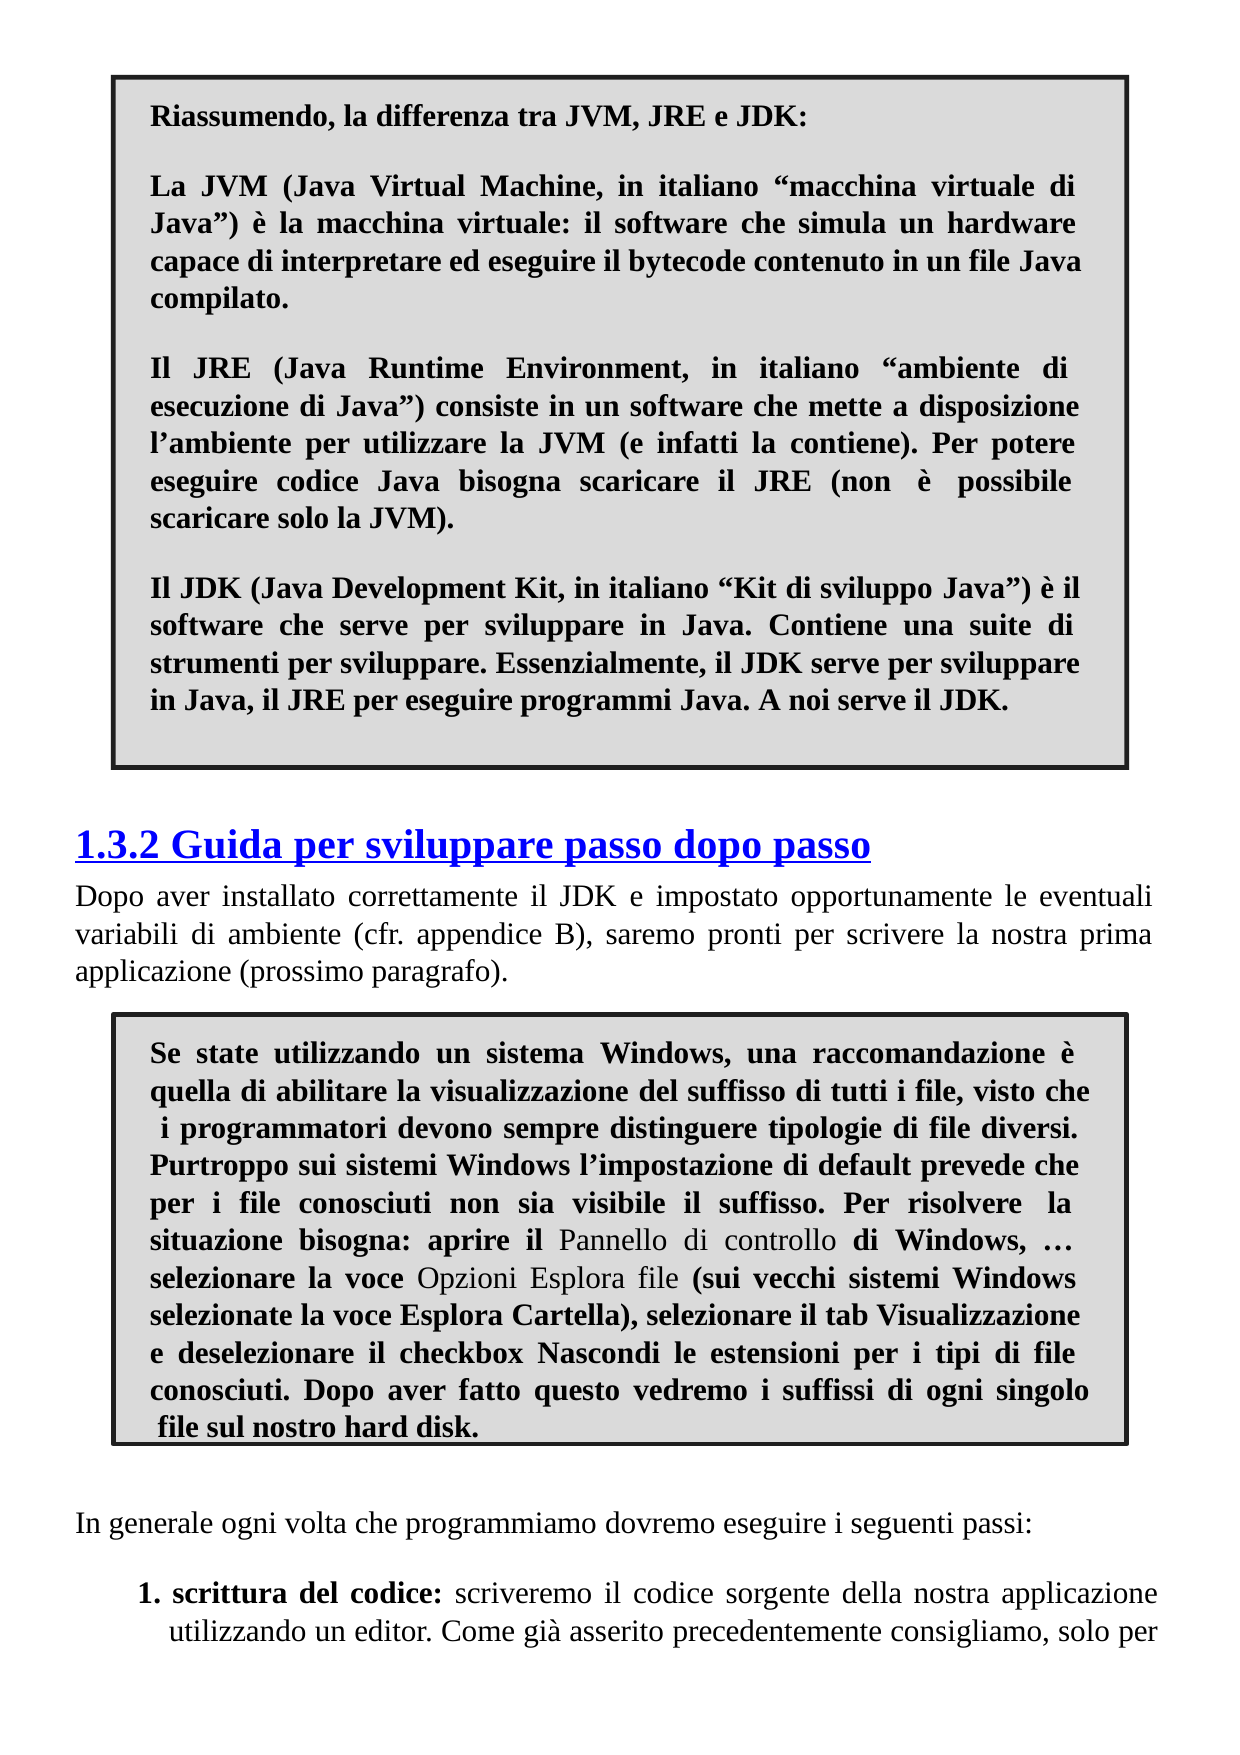

Riassumendo, la differenza tra JVM, JRE e JDK:

La JVM (Java Virtual Machine, in italiano “macchina virtuale di  Java”) è la macchina virtuale: il software che simula un hardware  capace di interpretare ed eseguire il bytecode contenuto in un file Java  compilato.

Il JRE (Java Runtime Environment, in italiano “ambiente di  esecuzione di Java”) consiste in un software che mette a disposizione  l’ambiente per utilizzare la JVM (e infatti la contiene). Per potere  eseguire codice Java bisogna scaricare il JRE (non è possibile  scaricare solo la JVM).

Il JDK (Java Development Kit, in italiano “Kit di sviluppo Java”) è il  software che serve per sviluppare in Java. Contiene una suite di  strumenti per sviluppare. Essenzialmente, il JDK serve per sviluppare  in Java, il JRE per eseguire programmi Java. A noi serve il JDK.

1.3.2 Guida per sviluppare passo dopo passo
Dopo aver installato correttamente il JDK e impostato opportunamente le eventuali  variabili di ambiente (cfr. appendice B), saremo pronti per scrivere la nostra prima  applicazione (prossimo paragrafo).
Se state utilizzando un sistema Windows, una raccomandazione è  quella di abilitare la visualizzazione del suffisso di tutti i file, visto che  i programmatori devono sempre distinguere tipologie di file diversi.  Purtroppo sui sistemi Windows l’impostazione di default prevede che  per i file conosciuti non sia visibile il suffisso. Per risolvere la  situazione bisogna: aprire il Pannello di controllo di Windows, …  selezionare la voce Opzioni Esplora file (sui vecchi sistemi Windows  selezionate la voce Esplora Cartella), selezionare il tab Visualizzazione  e deselezionare il checkbox Nascondi le estensioni per i tipi di file  conosciuti. Dopo aver fatto questo vedremo i suffissi di ogni singolo  file sul nostro hard disk.
In generale ogni volta che programmiamo dovremo eseguire i seguenti passi:

1. scrittura del codice: scriveremo il codice sorgente della nostra applicazione  utilizzando un editor. Come già asserito precedentemente consigliamo, solo per